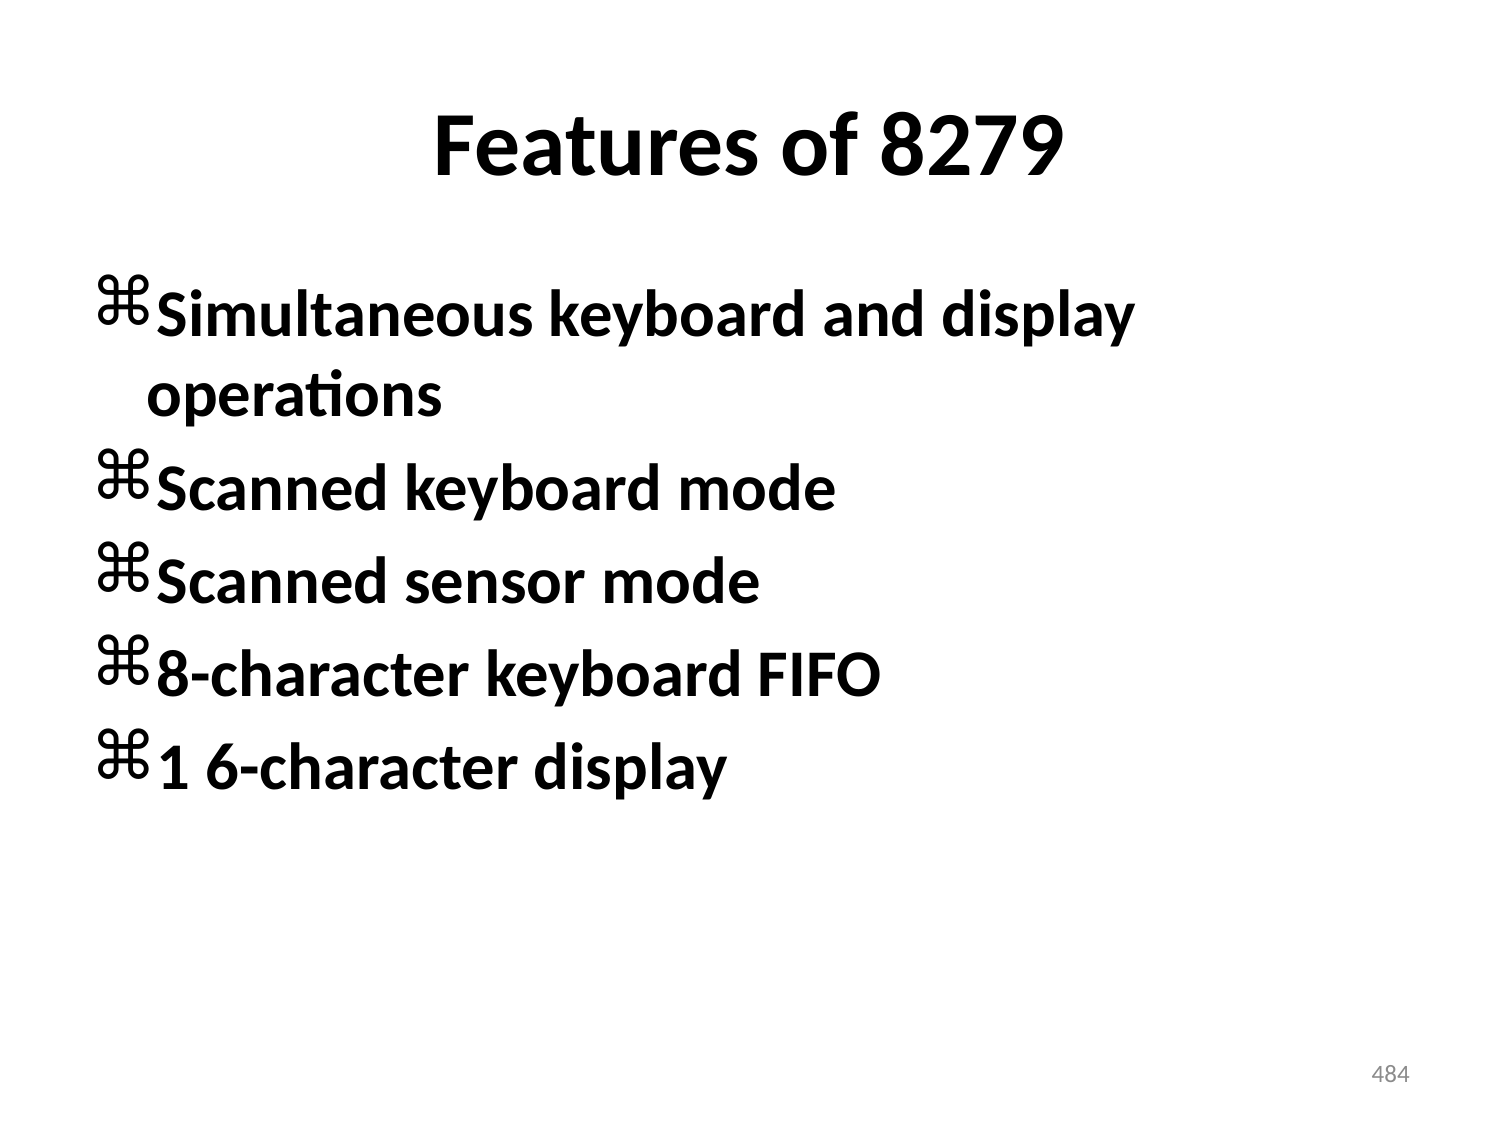

# Features of 8279
Simultaneous keyboard and display operations
Scanned keyboard mode
Scanned sensor mode
8-character keyboard FIFO
1 6-character display

484